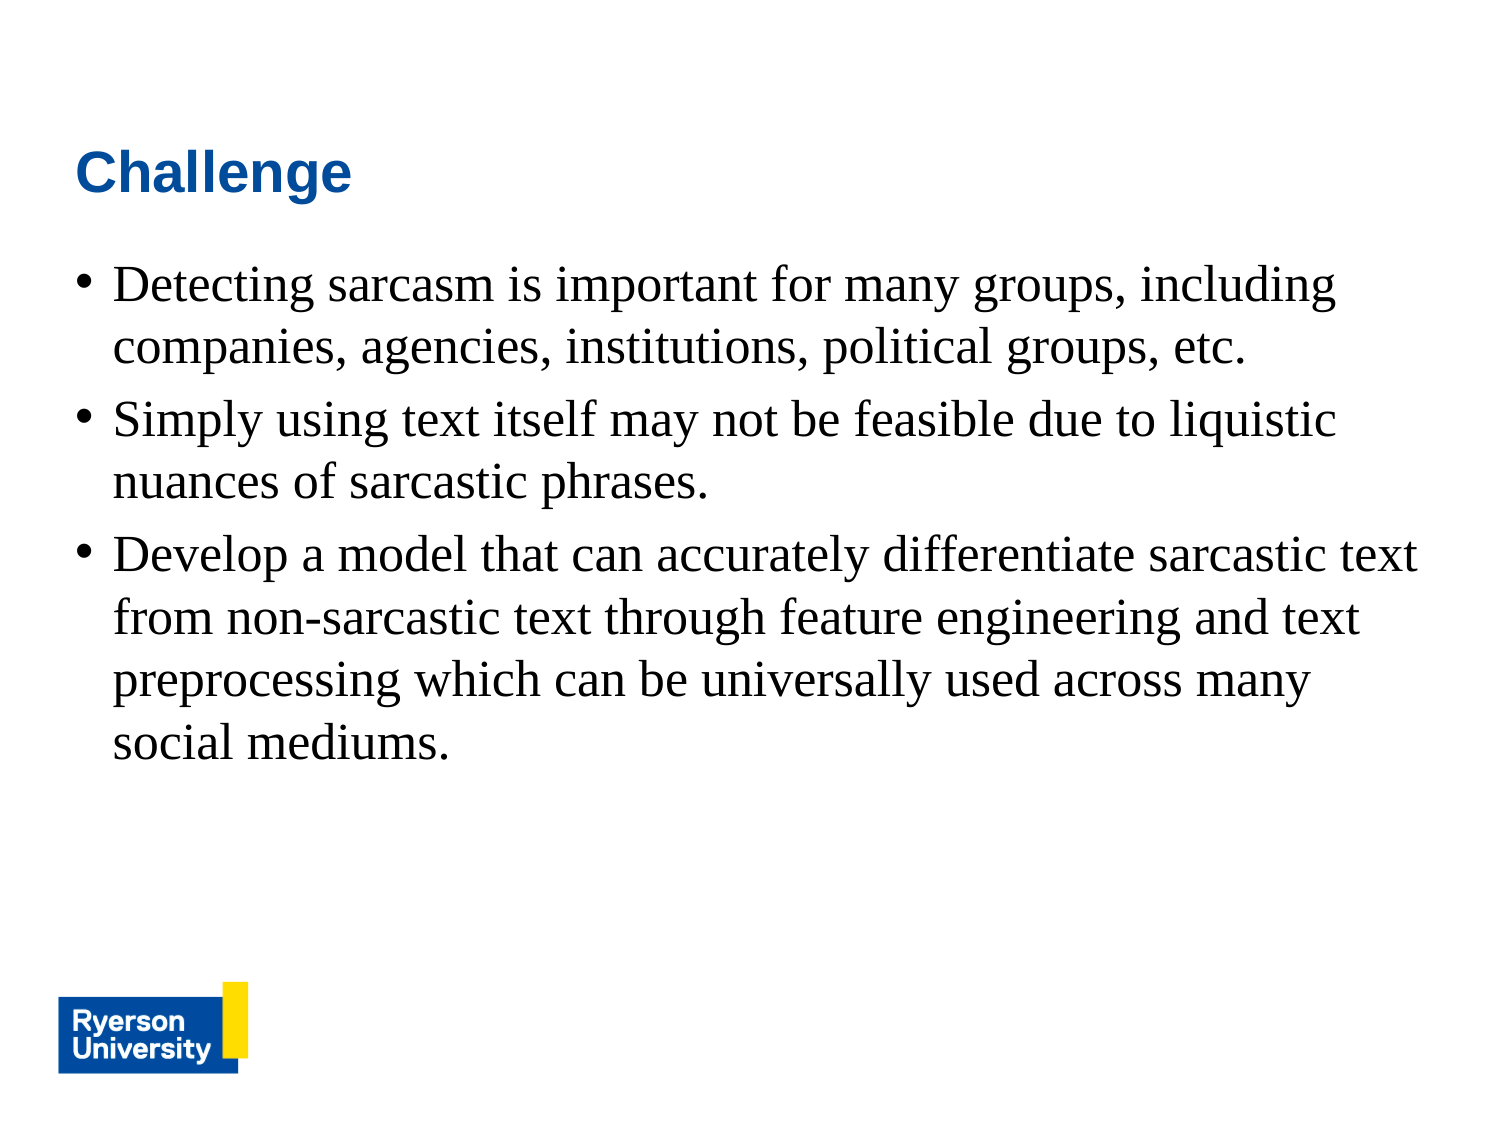

# Challenge
Detecting sarcasm is important for many groups, including companies, agencies, institutions, political groups, etc.
Simply using text itself may not be feasible due to liquistic nuances of sarcastic phrases.
Develop a model that can accurately differentiate sarcastic text from non-sarcastic text through feature engineering and text preprocessing which can be universally used across many social mediums.